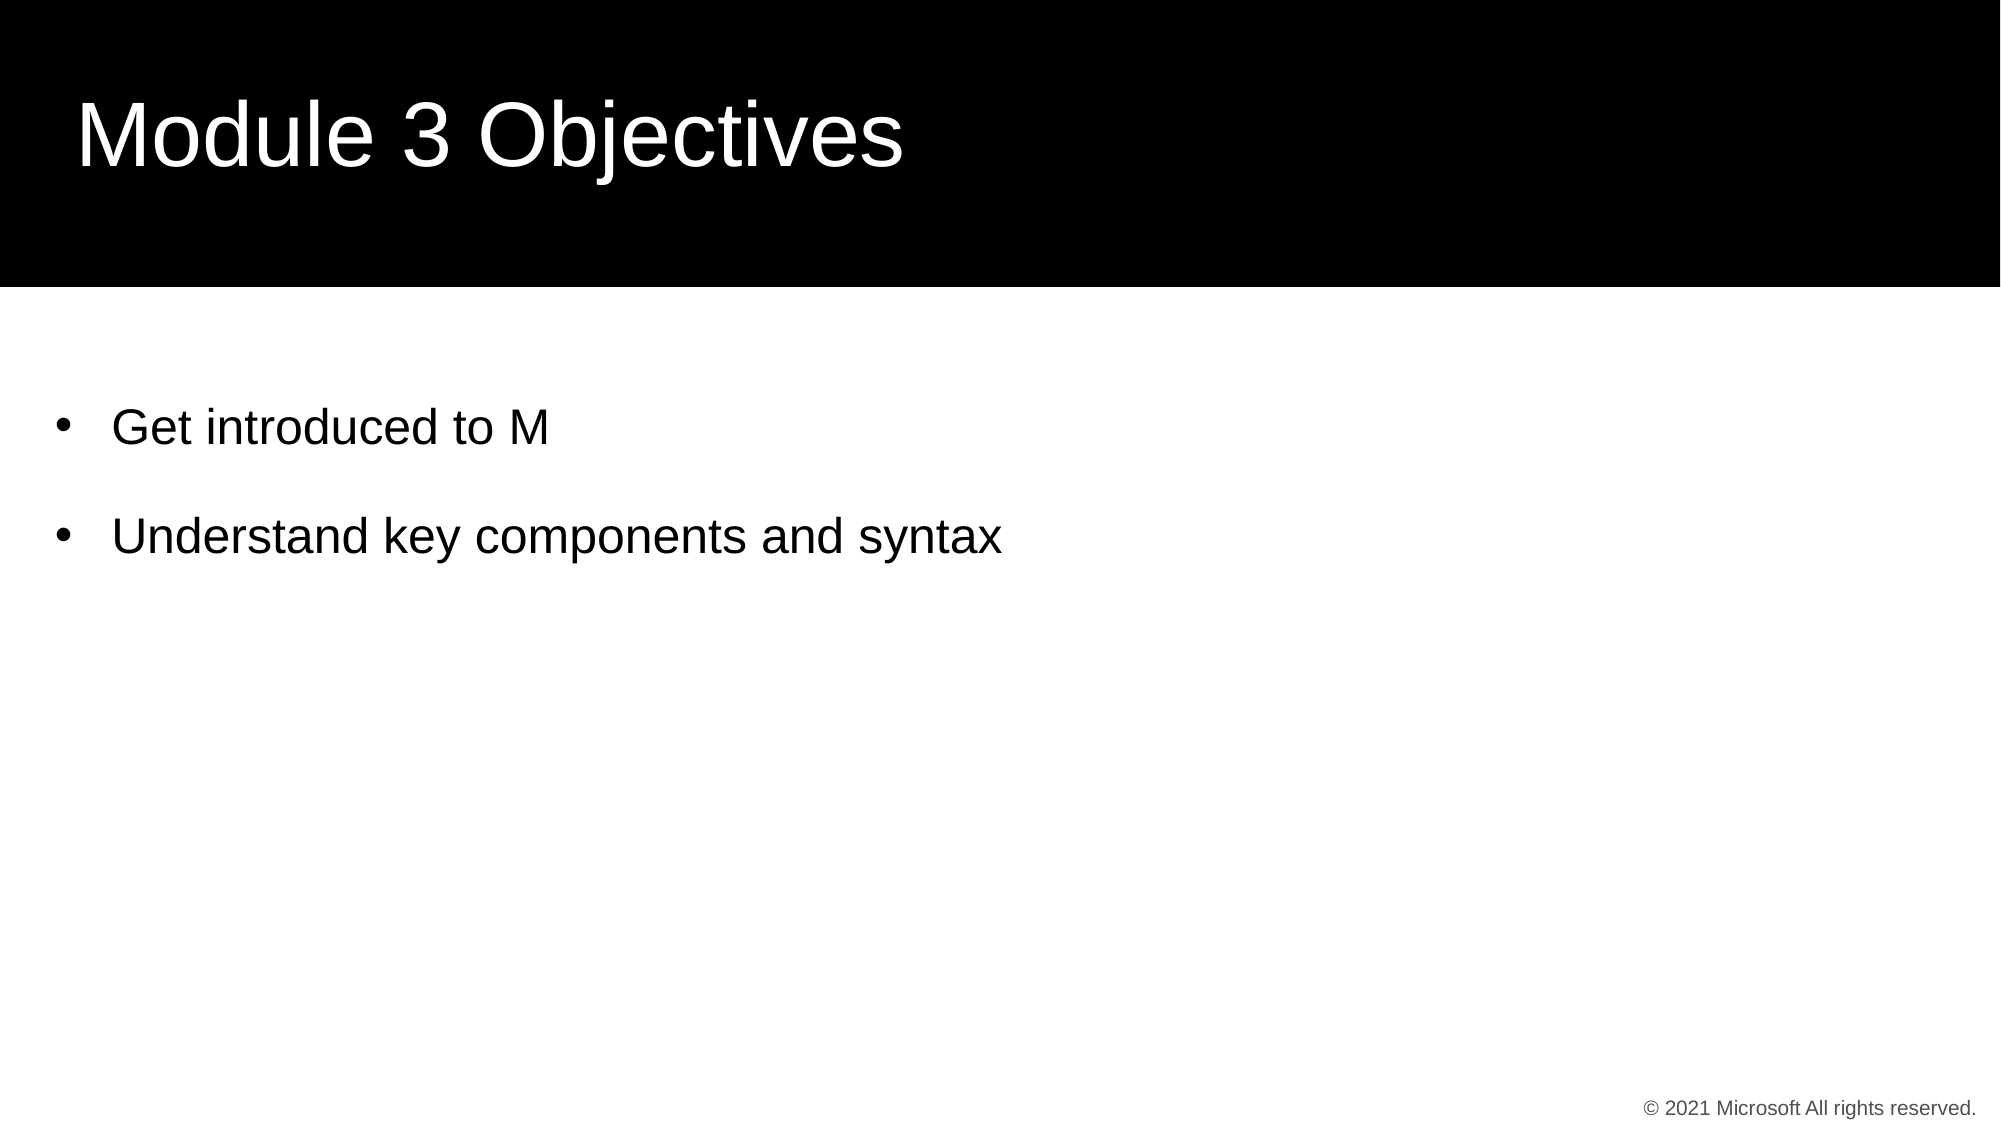

Module 3 Objectives

Get introduced to M
Understand key components and syntax

© 2021 Microsoft All rights reserved.